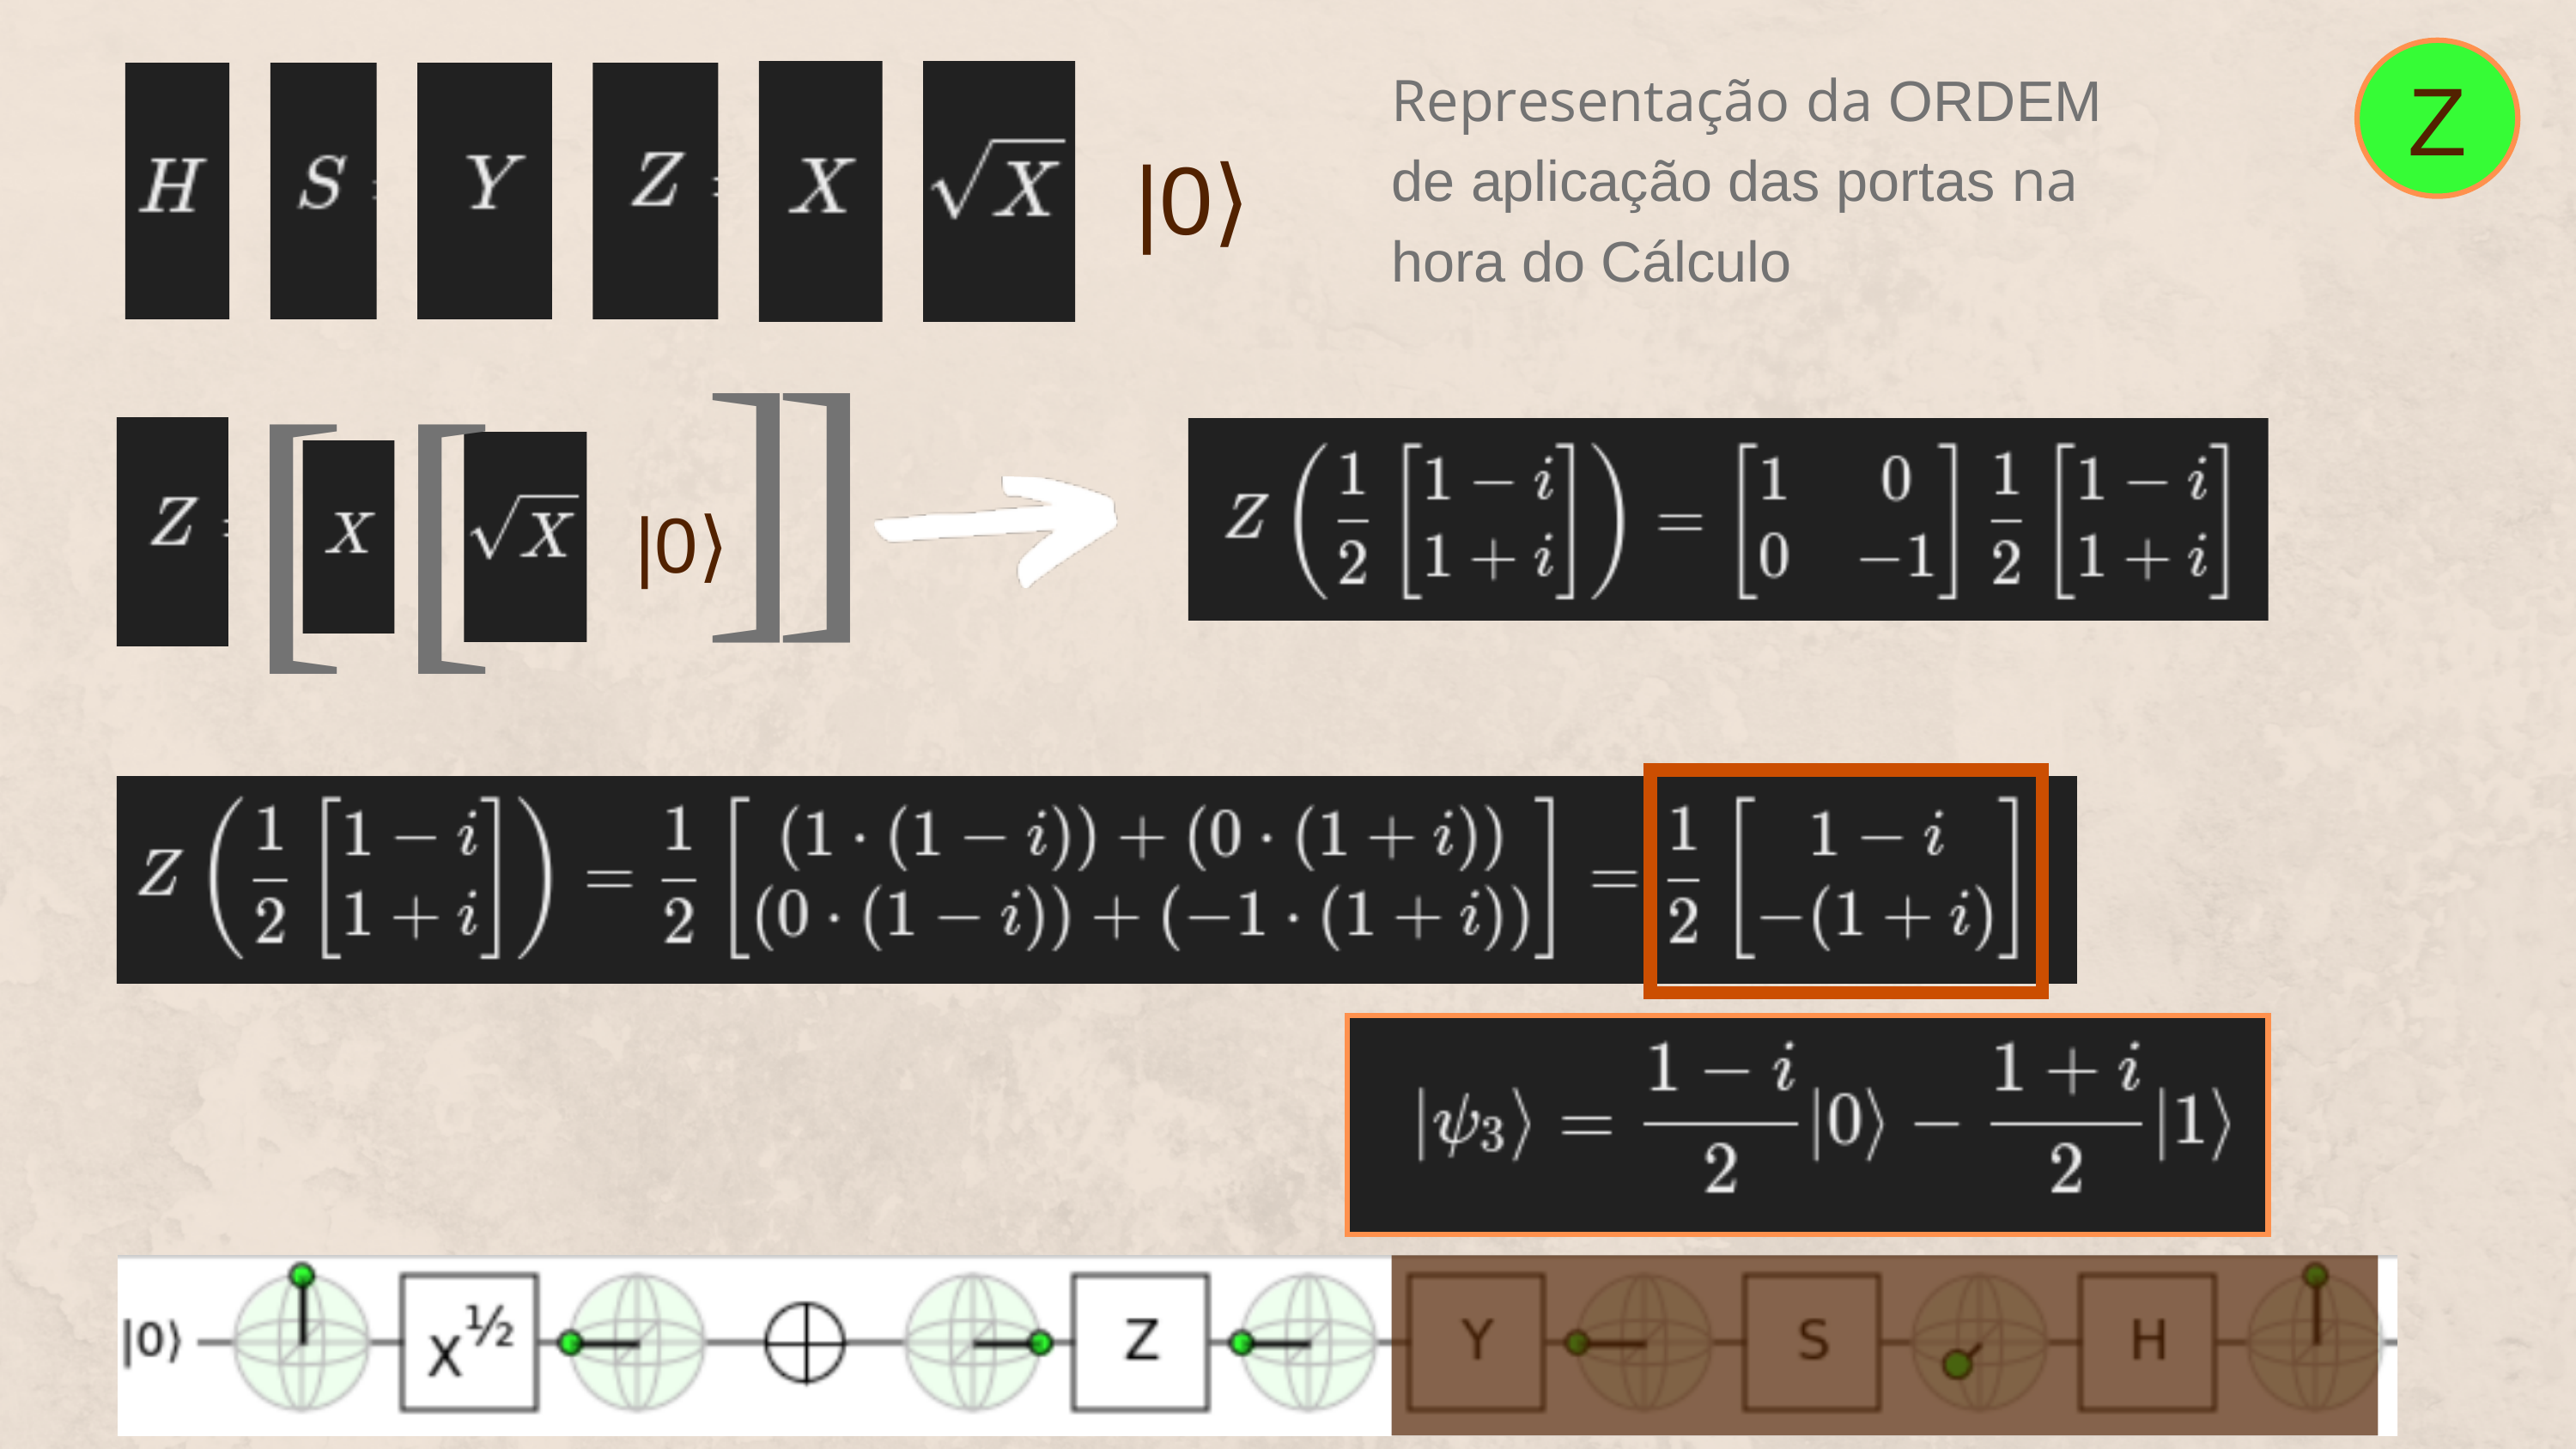

Z

Representação da ORDEM de aplicação das portas na hora do Cálculo

|0⟩
[
[
[
[

|0⟩